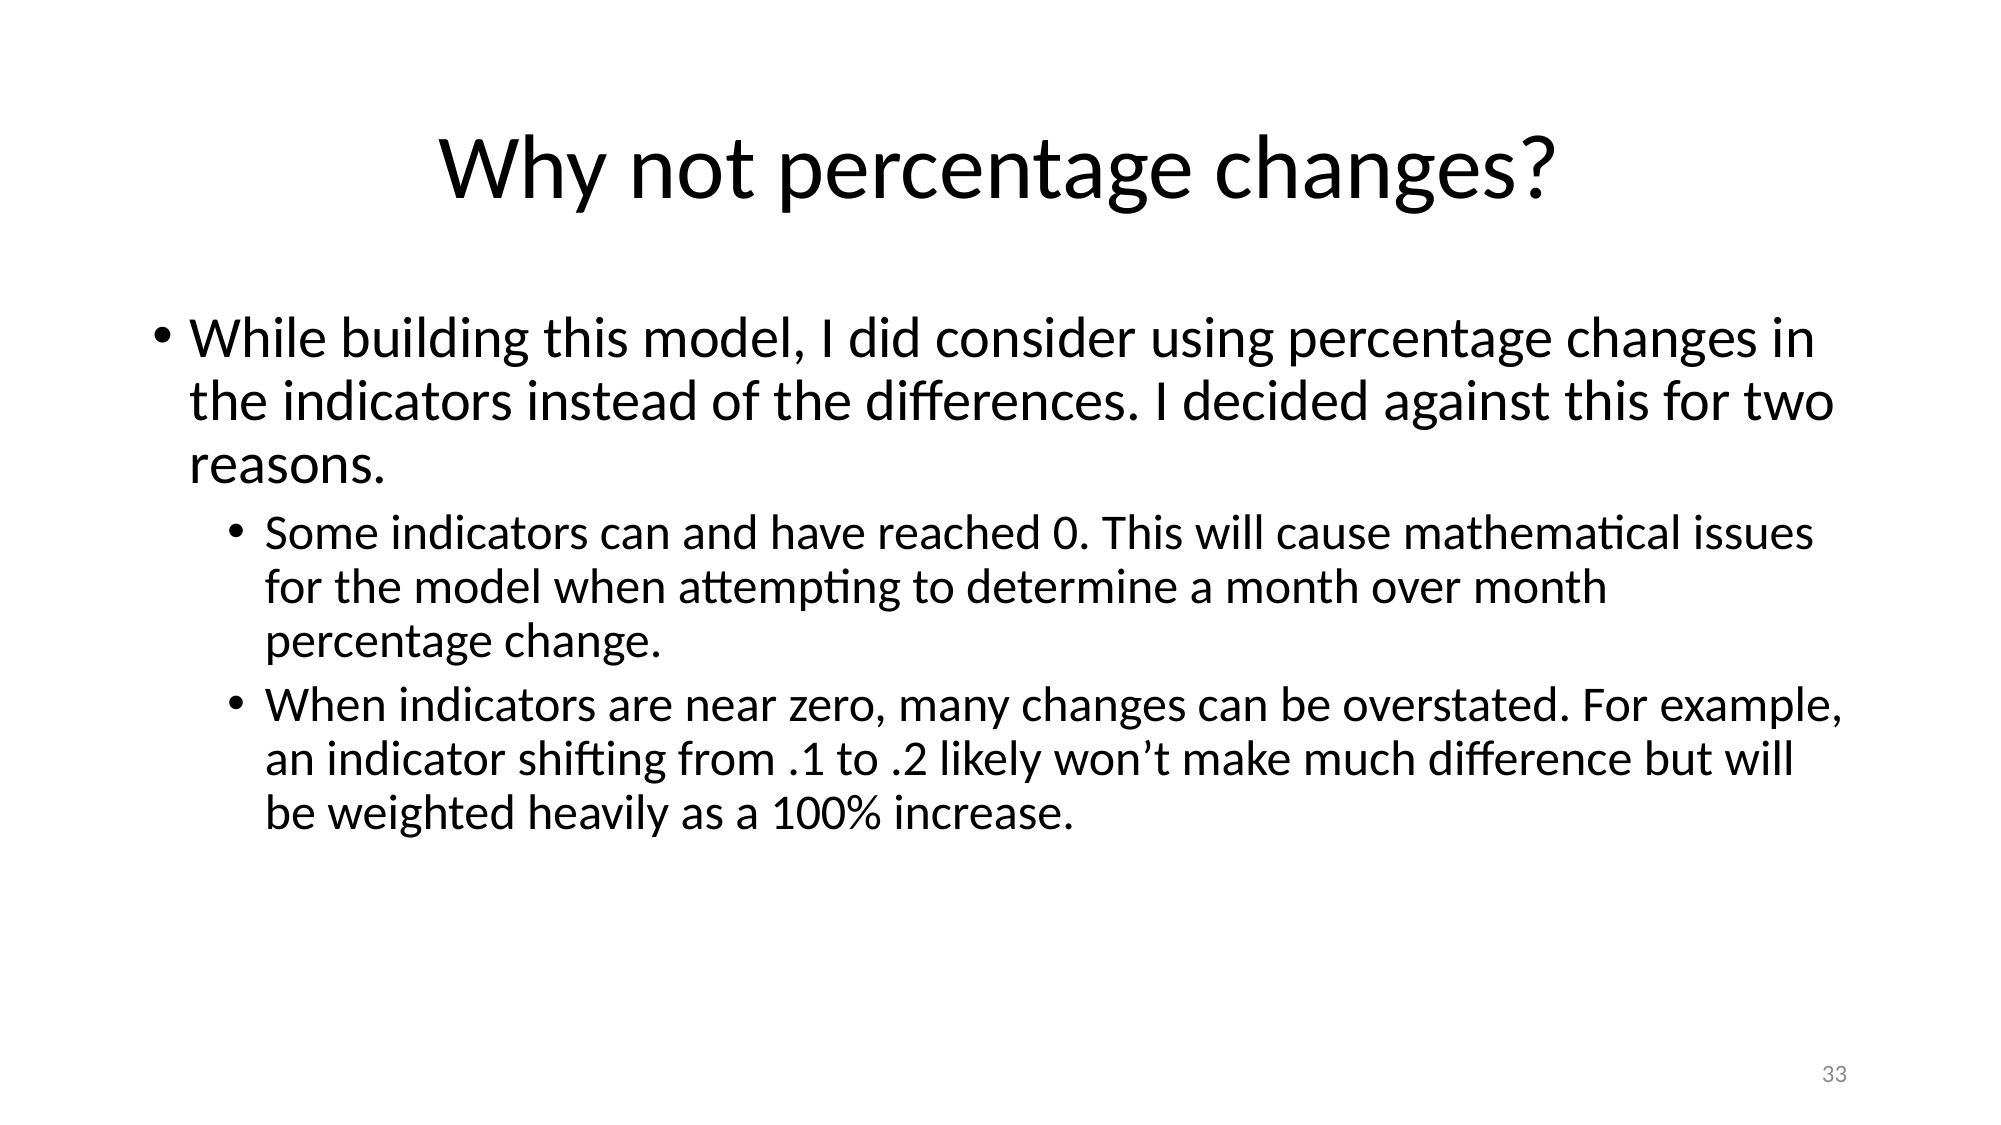

# Why not percentage changes?
While building this model, I did consider using percentage changes in the indicators instead of the differences. I decided against this for two reasons.
Some indicators can and have reached 0. This will cause mathematical issues for the model when attempting to determine a month over month percentage change.
When indicators are near zero, many changes can be overstated. For example, an indicator shifting from .1 to .2 likely won’t make much difference but will be weighted heavily as a 100% increase.
33